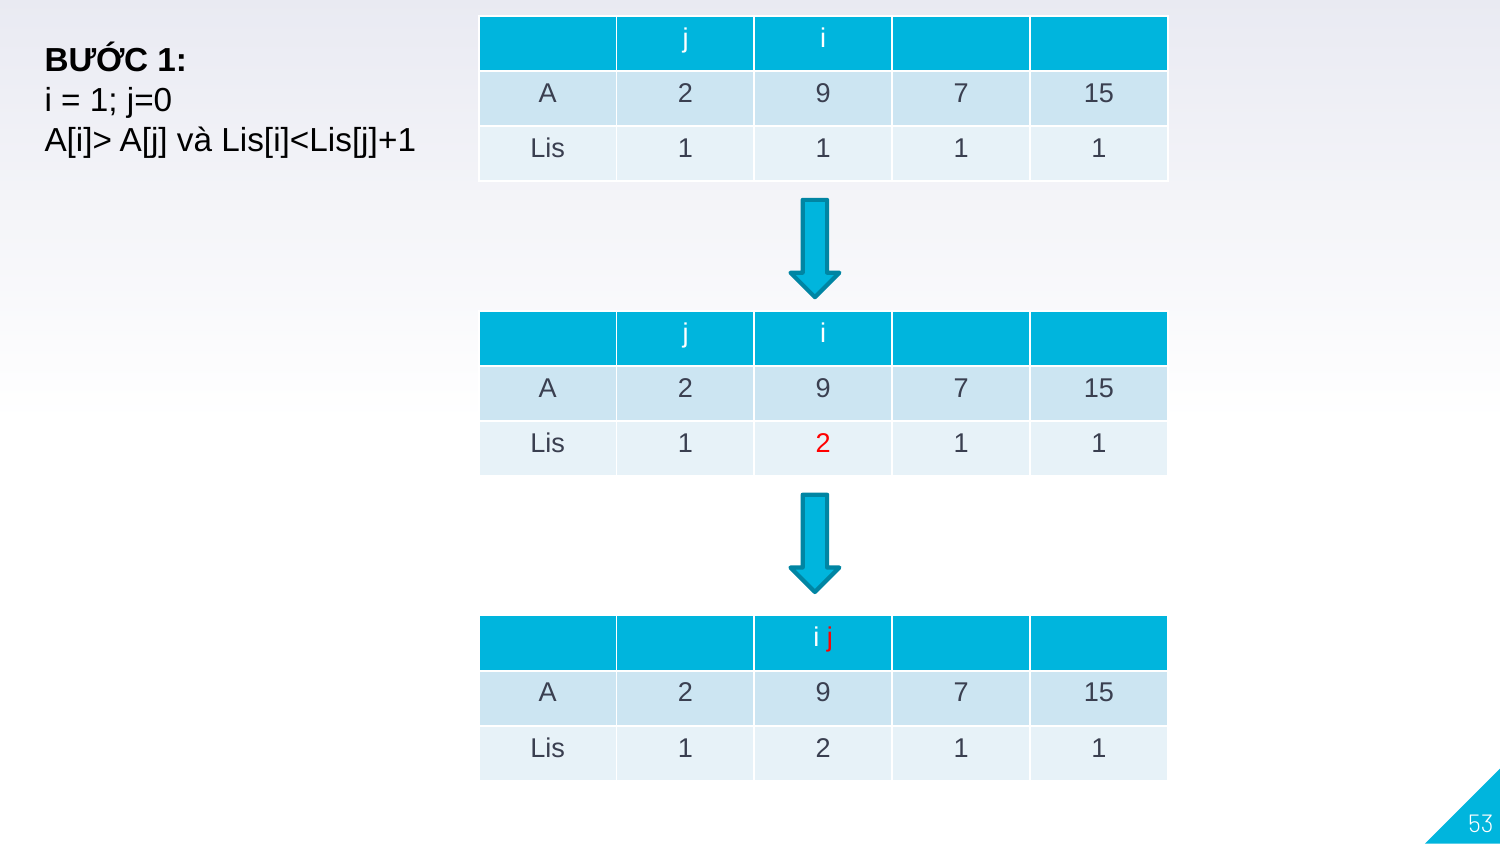

|  | j | i |  |  |
| --- | --- | --- | --- | --- |
| A | 2 | 9 | 7 | 15 |
| Lis | 1 | 1 | 1 | 1 |
BƯỚC 1:
i = 1; j=0
A[i]> A[j] và Lis[i]<Lis[j]+1

|  | j | i |  |  |
| --- | --- | --- | --- | --- |
| A | 2 | 9 | 7 | 15 |
| Lis | 1 | 2 | 1 | 1 |

|  |  | i j |  |  |
| --- | --- | --- | --- | --- |
| A | 2 | 9 | 7 | 15 |
| Lis | 1 | 2 | 1 | 1 |
53